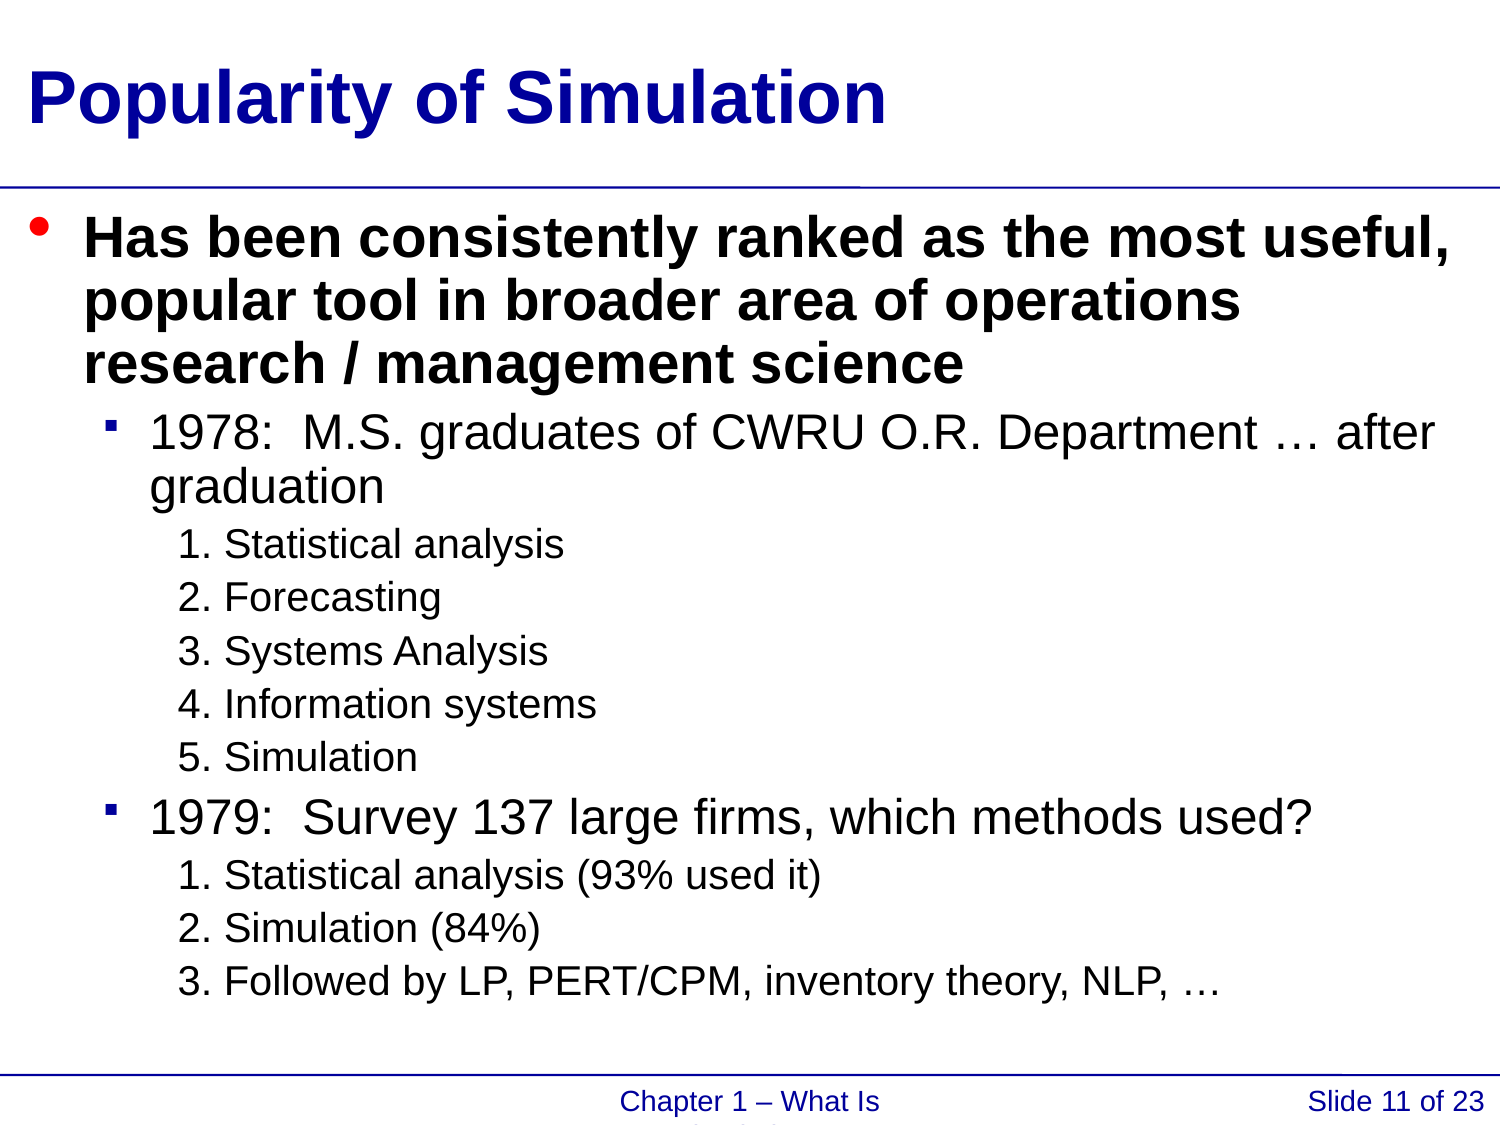

# Popularity of Simulation
Has been consistently ranked as the most useful, popular tool in broader area of operations research / management science
1978:  M.S. graduates of CWRU O.R. Department … after graduation
1. Statistical analysis
2. Forecasting
3. Systems Analysis
4. Information systems
5. Simulation
1979:  Survey 137 large firms, which methods used?
1. Statistical analysis (93% used it)
2. Simulation (84%)
3. Followed by LP, PERT/CPM, inventory theory, NLP, …
Chapter 1 – What Is Simulation?
Slide 11 of 23